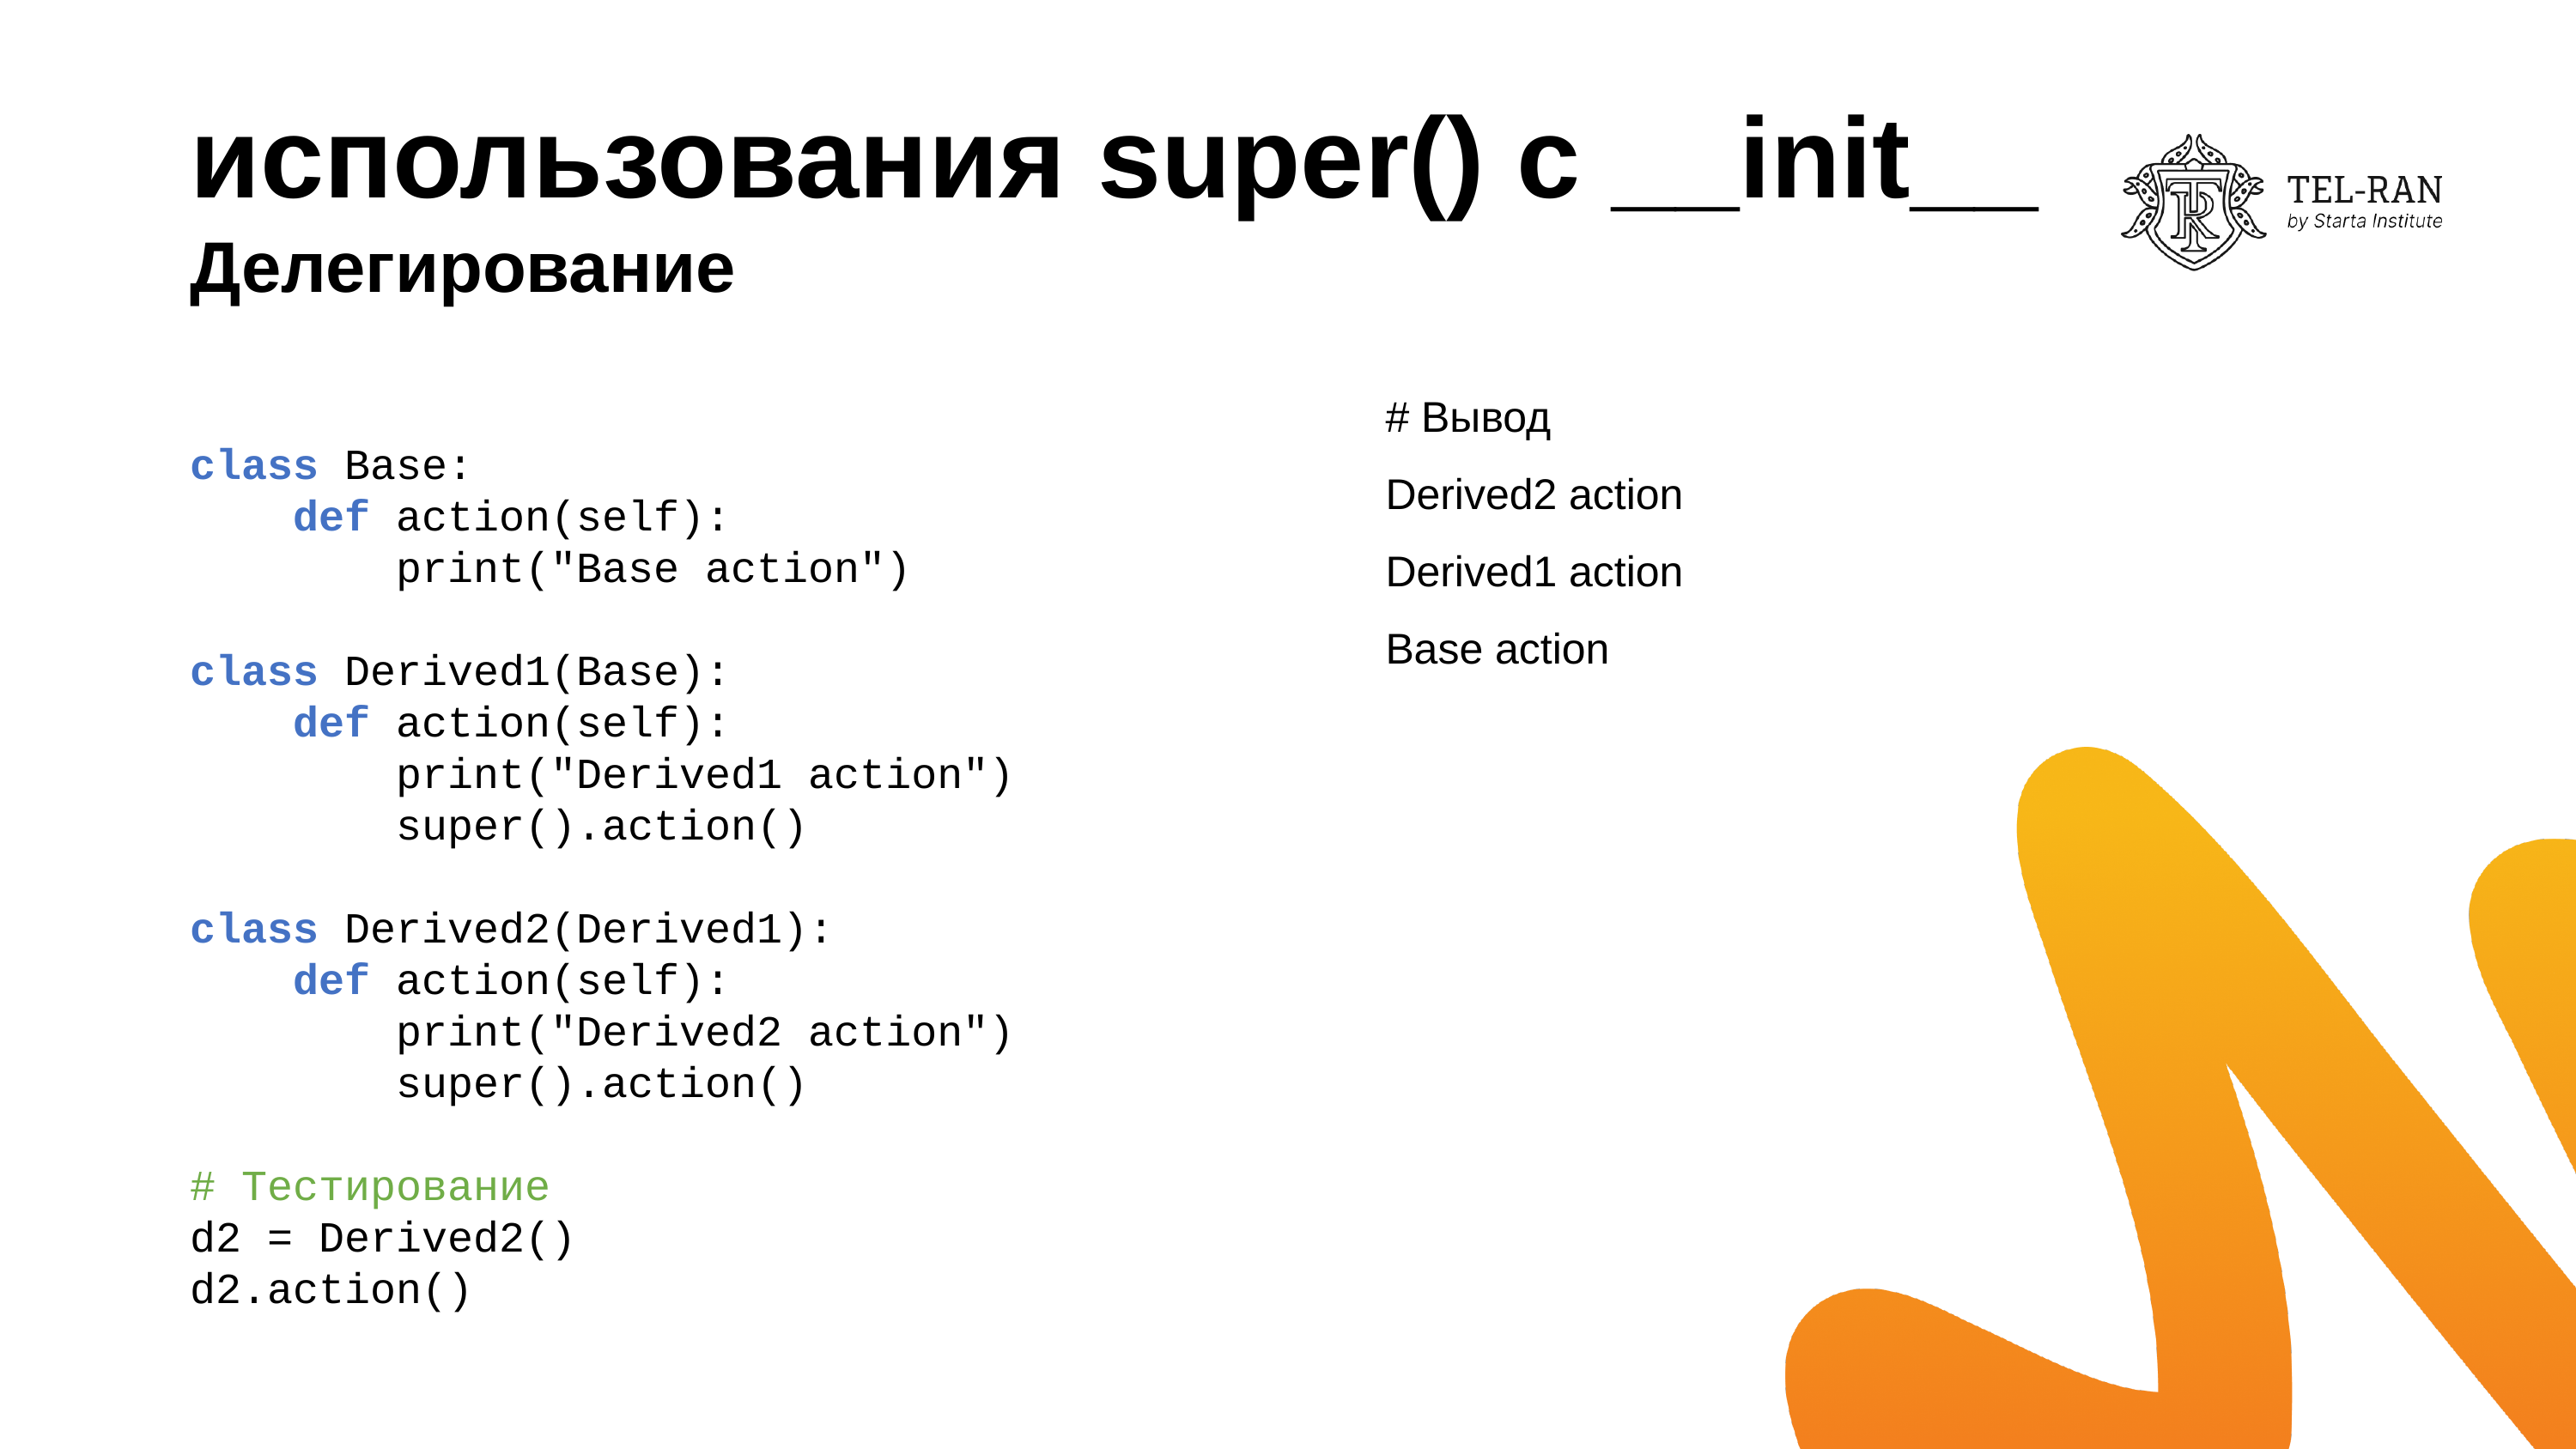

# использования super() с __init__ Делегирование
# Вывод
Derived2 action
Derived1 action
Base action
class Base:
    def action(self):
        print("Base action")

class Derived1(Base):
    def action(self):
        print("Derived1 action")
        super().action()

class Derived2(Derived1):
    def action(self):
        print("Derived2 action")
        super().action()

# Тестирование
d2 = Derived2()
d2.action()